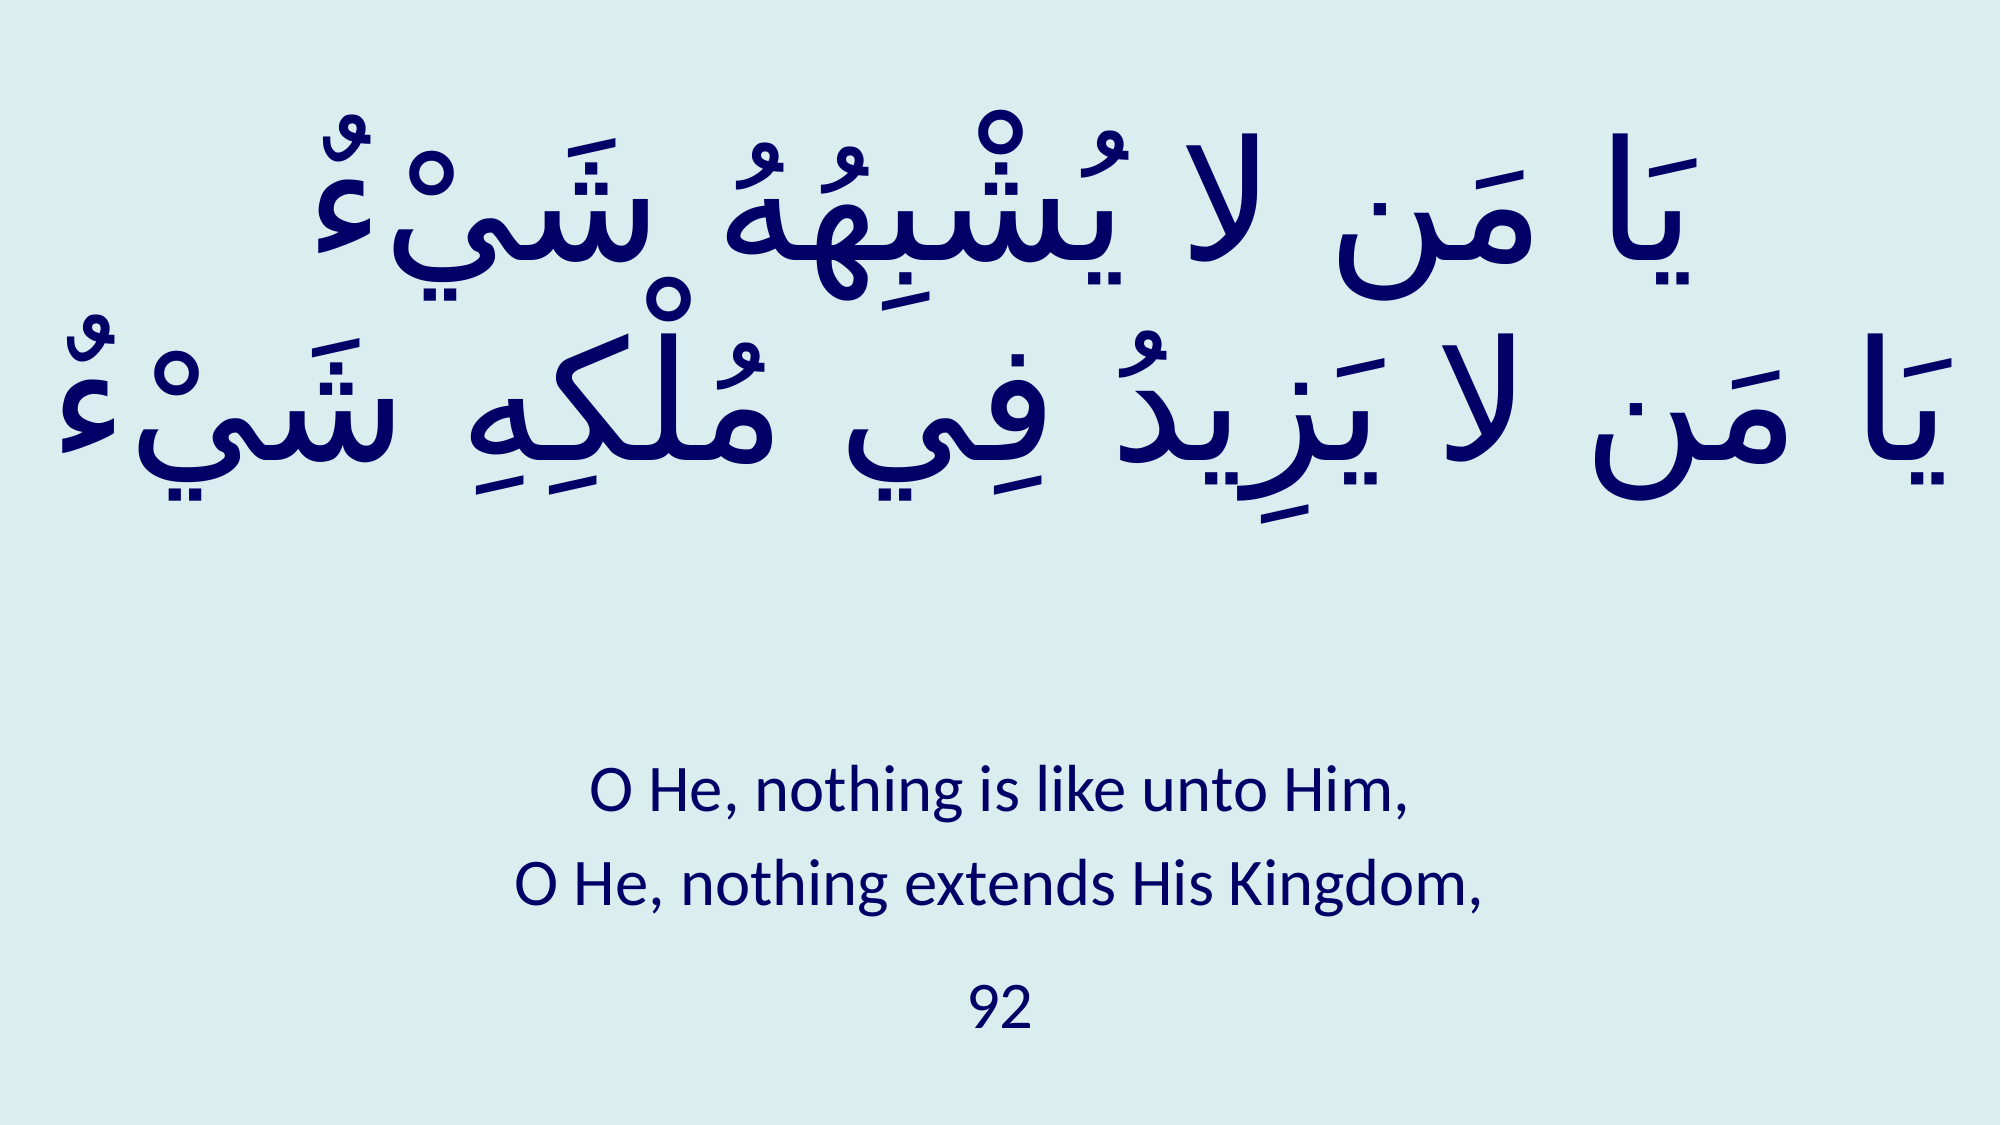

# يَا مَن لا يُشْبِهُهُ شَيْءٌ يَا مَن لا يَزِيدُ فِي مُلْكِهِ شَيْءٌ
O He, nothing is like unto Him,
O He, nothing extends His Kingdom,
92